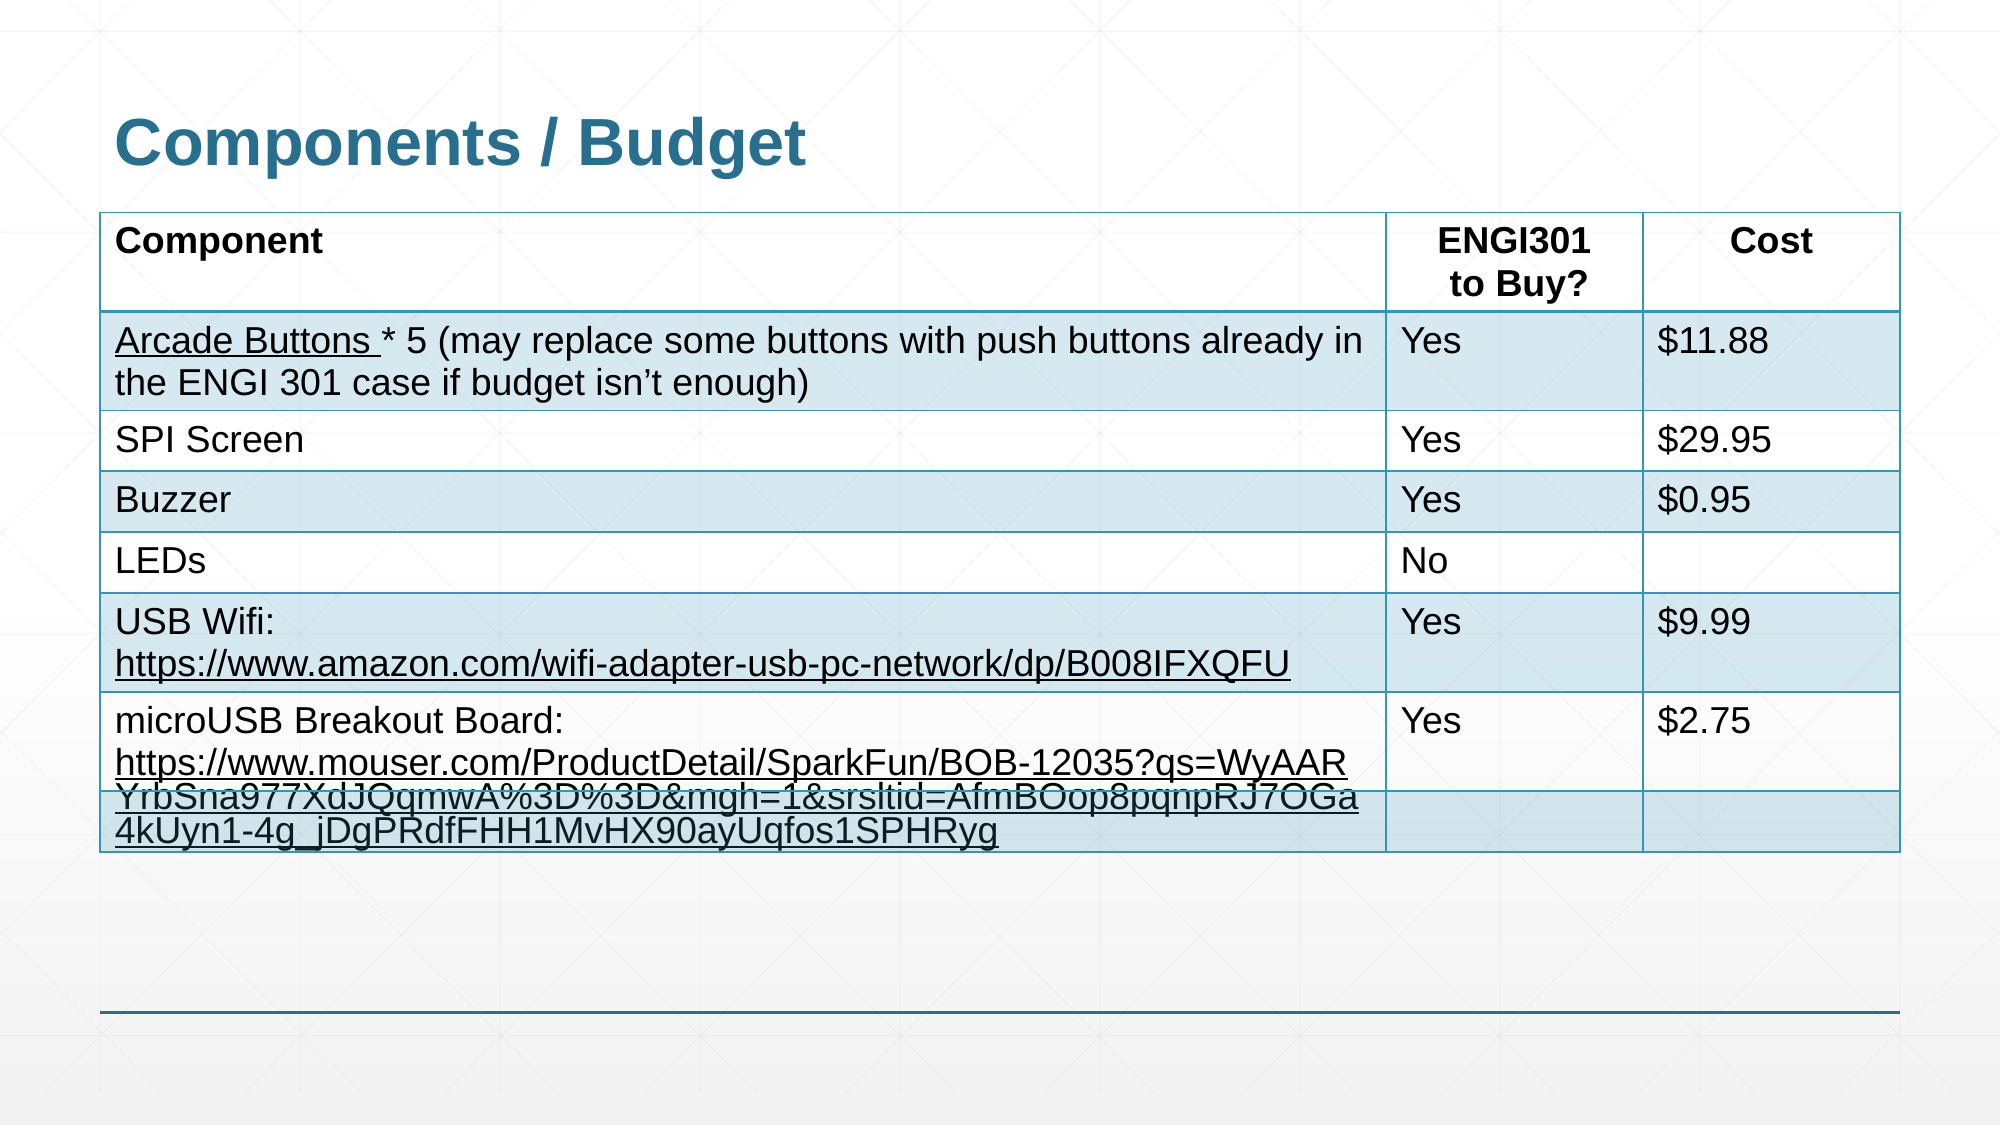

# Components / Budget
| Component | ENGI301 to Buy? | Cost |
| --- | --- | --- |
| Arcade Buttons \* 5 (may replace some buttons with push buttons already in the ENGI 301 case if budget isn’t enough) | Yes | $11.88 |
| SPI Screen | Yes | $29.95 |
| Buzzer | Yes | $0.95 |
| LEDs | No |  |
| USB Wifi: https://www.amazon.com/wifi-adapter-usb-pc-network/dp/B008IFXQFU | Yes | $9.99 |
| microUSB Breakout Board: https://www.mouser.com/ProductDetail/SparkFun/BOB-12035?qs=WyAARYrbSna977XdJQqmwA%3D%3D&mgh=1&srsltid=AfmBOop8pqnpRJ7OGa4kUyn1-4g\_jDgPRdfFHH1MvHX90ayUqfos1SPHRyg | Yes | $2.75 |
|  |  |  |